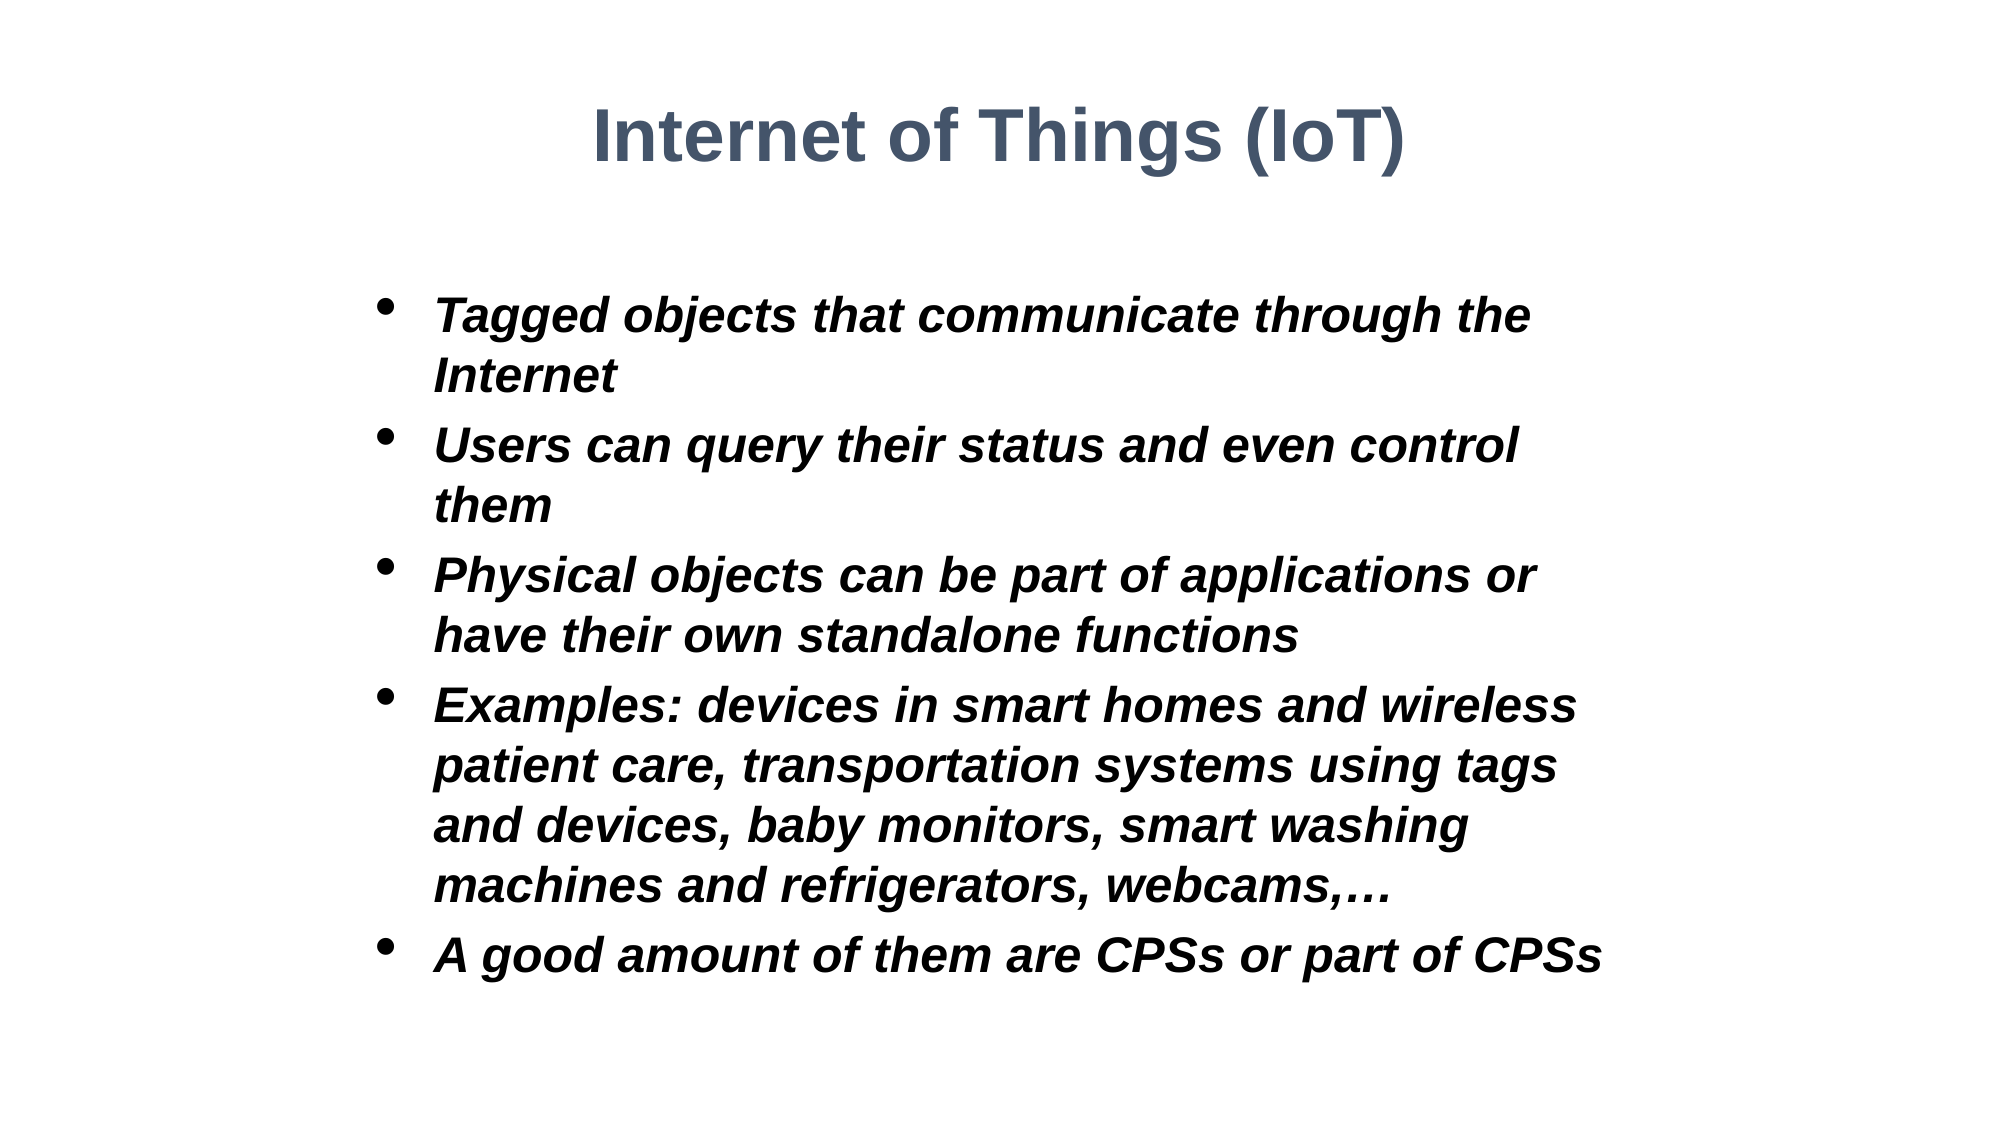

Internet of Things (IoT)
Tagged objects that communicate through the Internet
Users can query their status and even control them
Physical objects can be part of applications or have their own standalone functions
Examples: devices in smart homes and wireless patient care, transportation systems using tags and devices, baby monitors, smart washing machines and refrigerators, webcams,…
A good amount of them are CPSs or part of CPSs